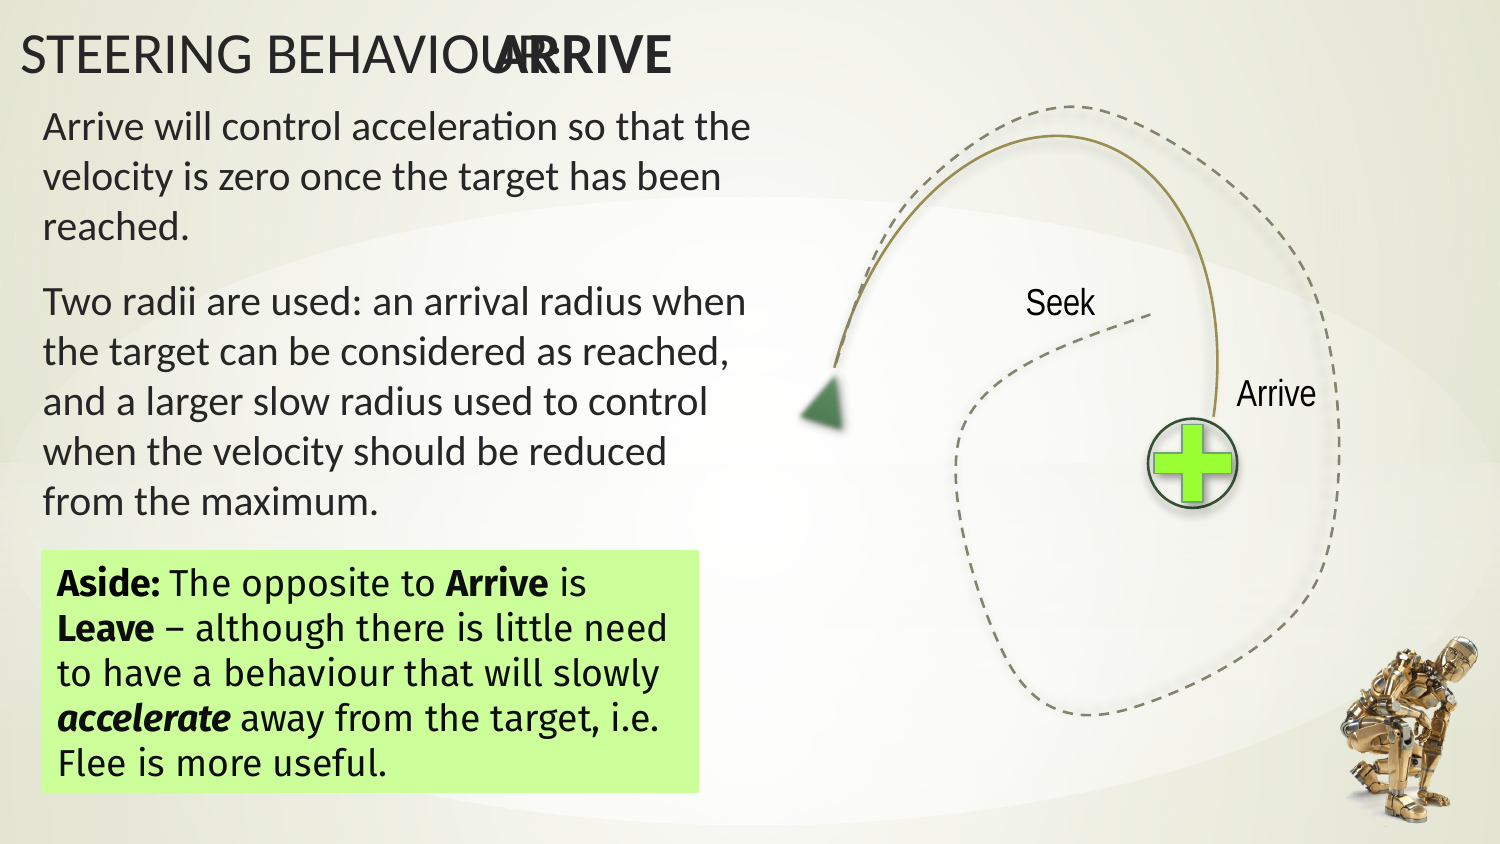

Arrive
Arrive will control acceleration so that the velocity is zero once the target has been reached.

Two radii are used: an arrival radius when the target can be considered as reached, and a larger slow radius used to control when the velocity should be reduced from the maximum.

Seek

Arrive

Aside: The opposite to Arrive is Leave – although there is little need to have a behaviour that will slowly accelerate away from the target, i.e. Flee is more useful.